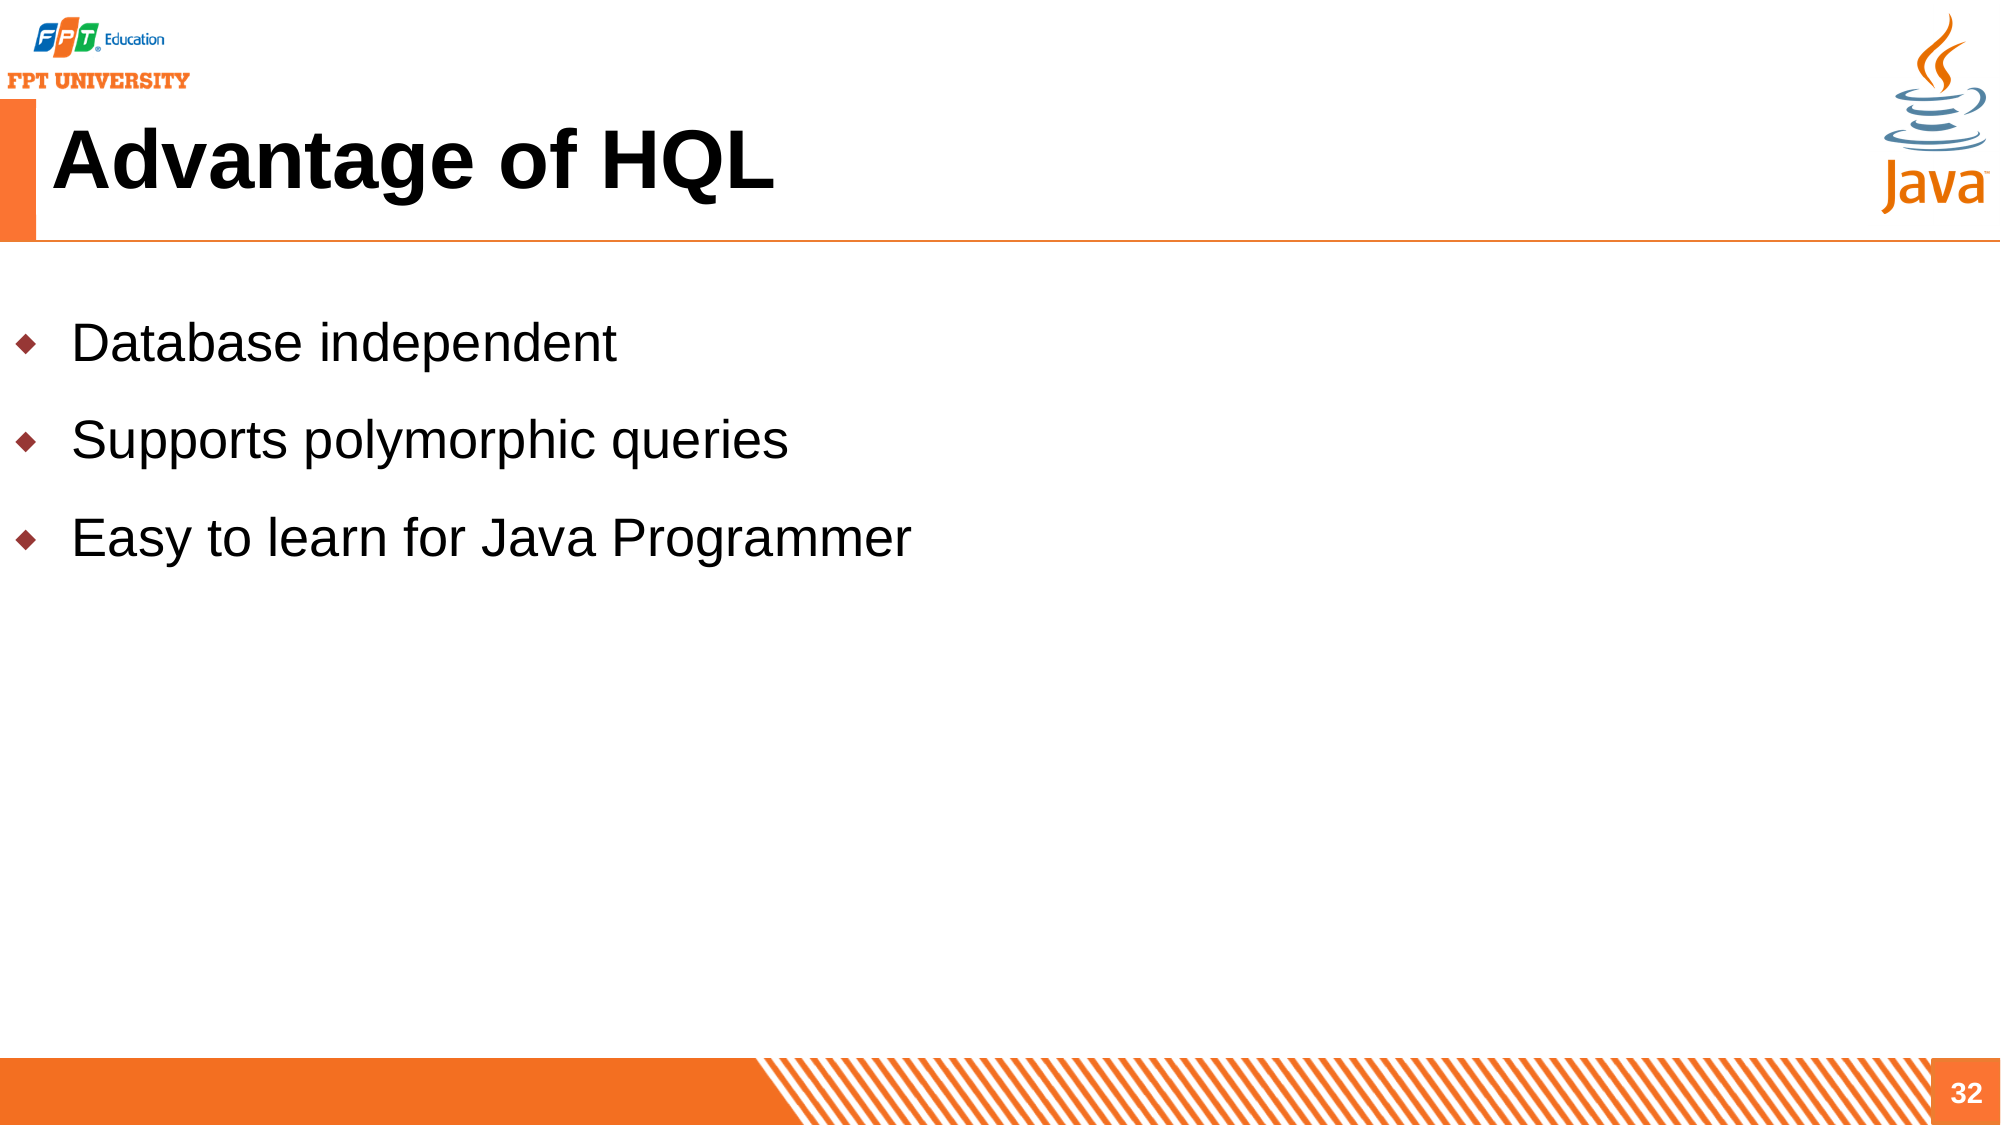

# Advantage of HQL
Database independent
Supports polymorphic queries
Easy to learn for Java Programmer
32